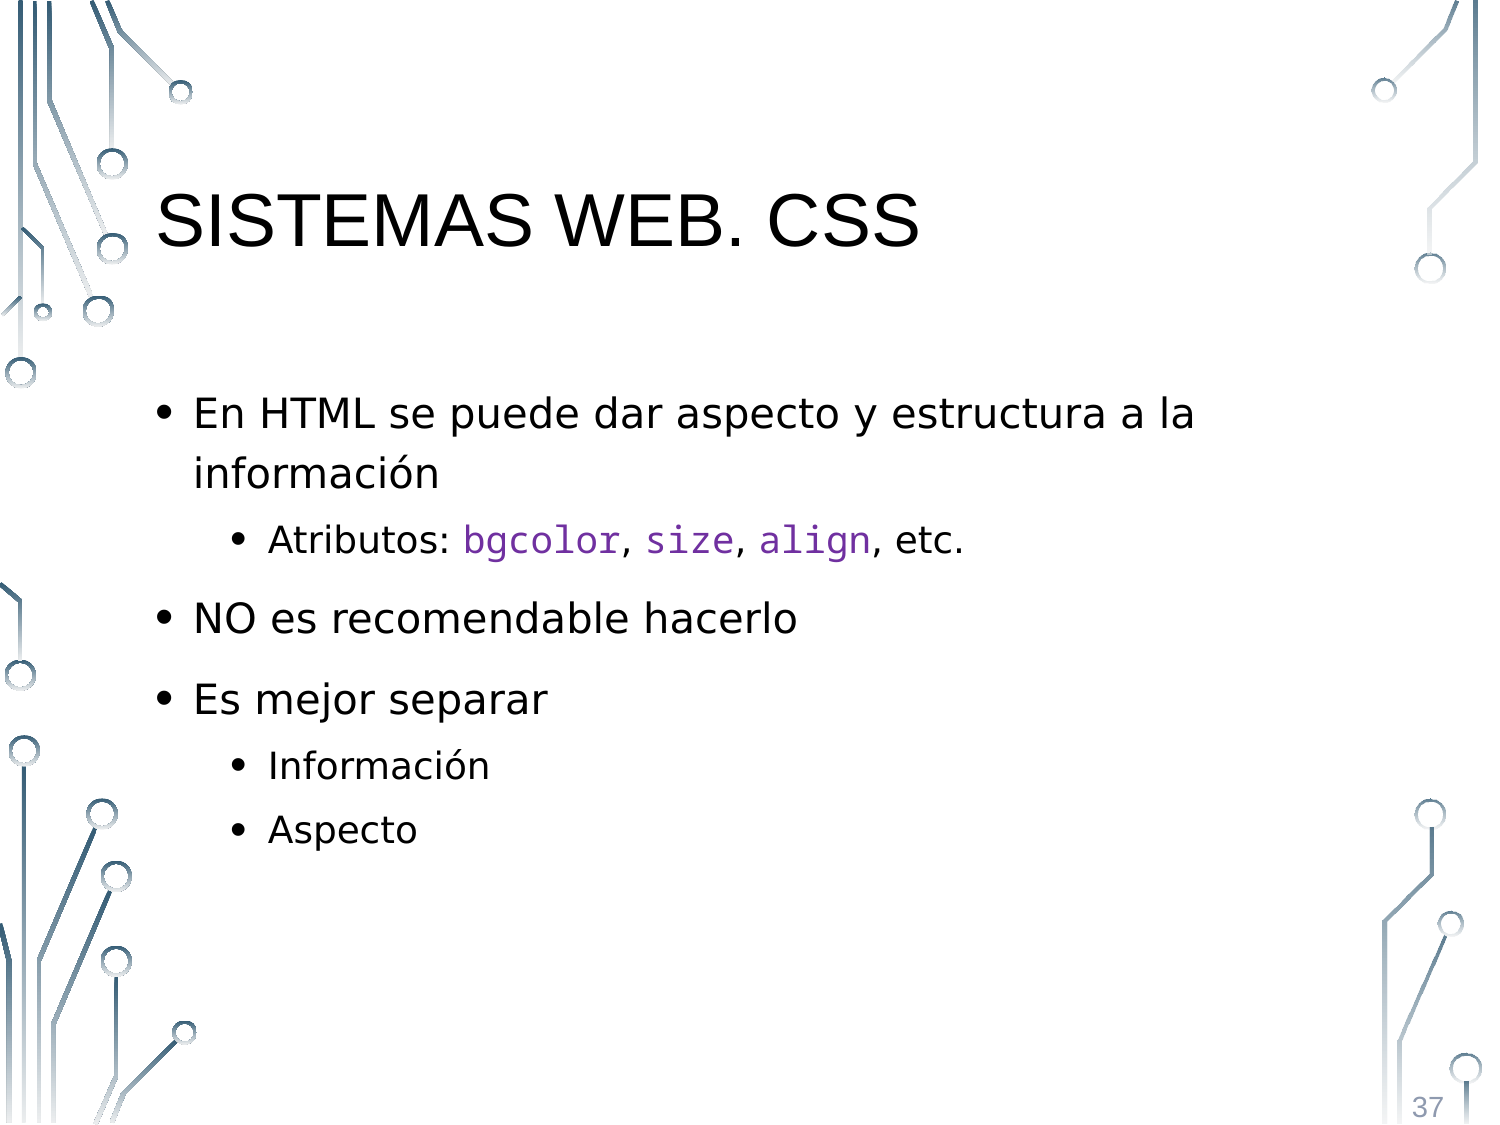

# Sistemas Web. CSS
En HTML se puede dar aspecto y estructura a la información
Atributos: bgcolor, size, align, etc.
NO es recomendable hacerlo
Es mejor separar
Información
Aspecto